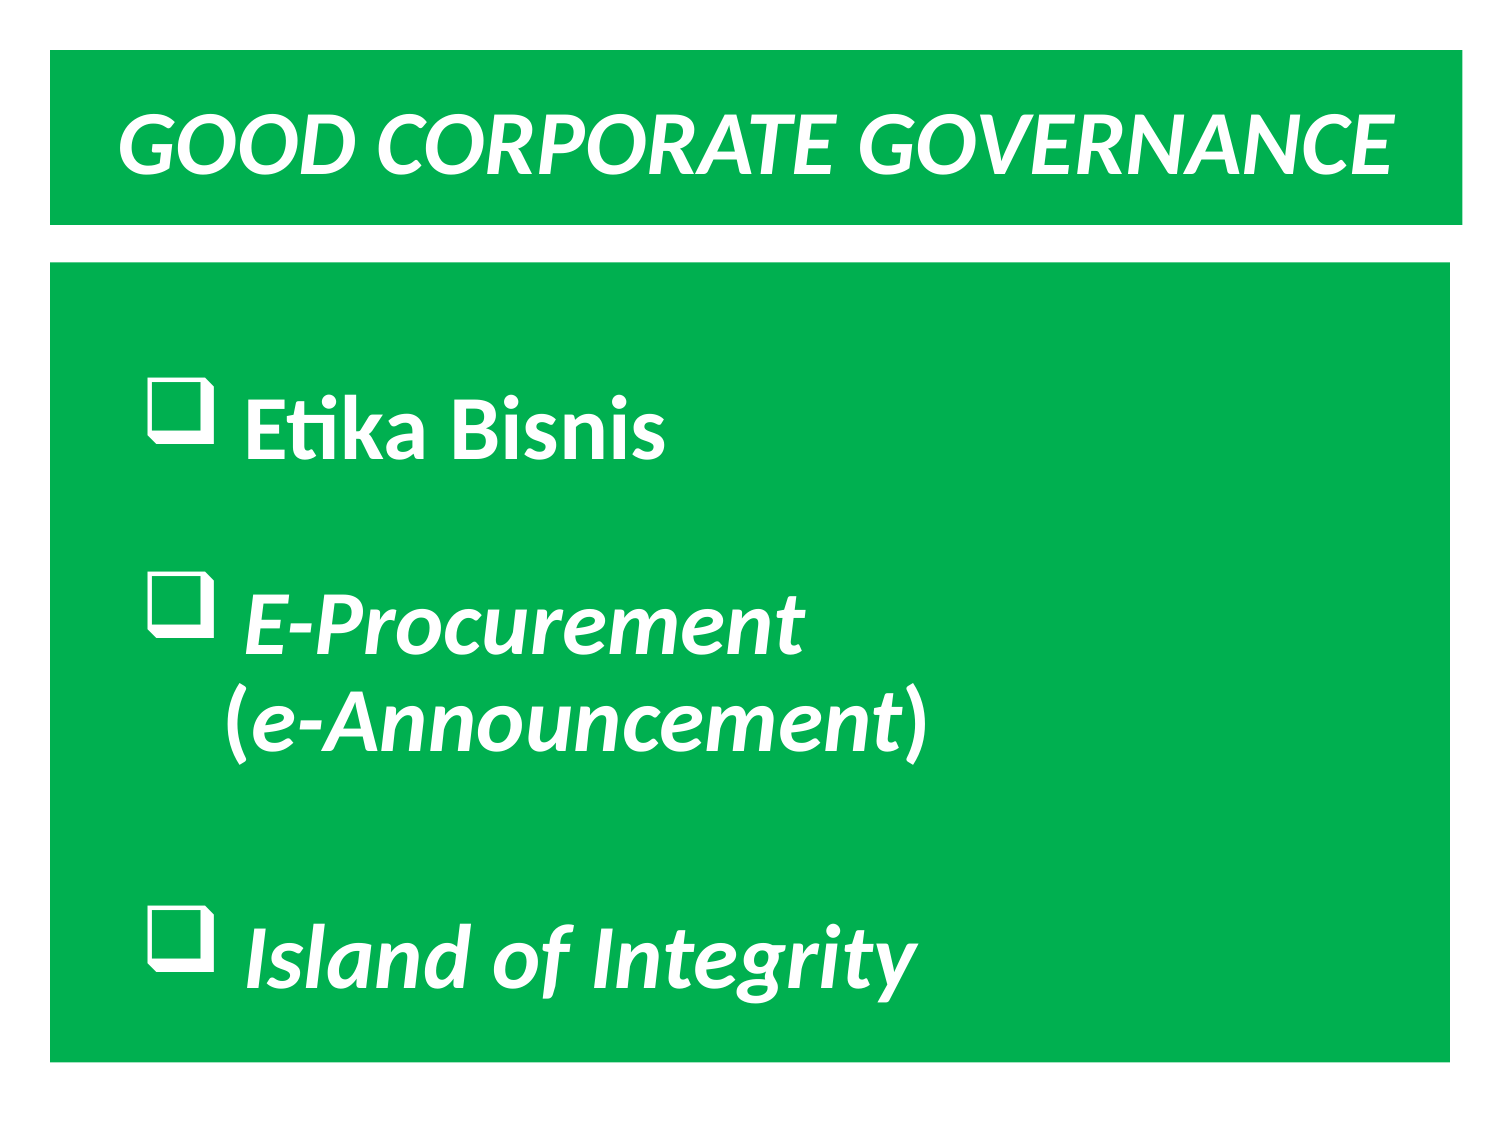

# GOOD CORPORATE GOVERNANCE

 Etika Bisnis ‏

 E-Procurement
    (e-Announcement)‏

 Island of Integrity